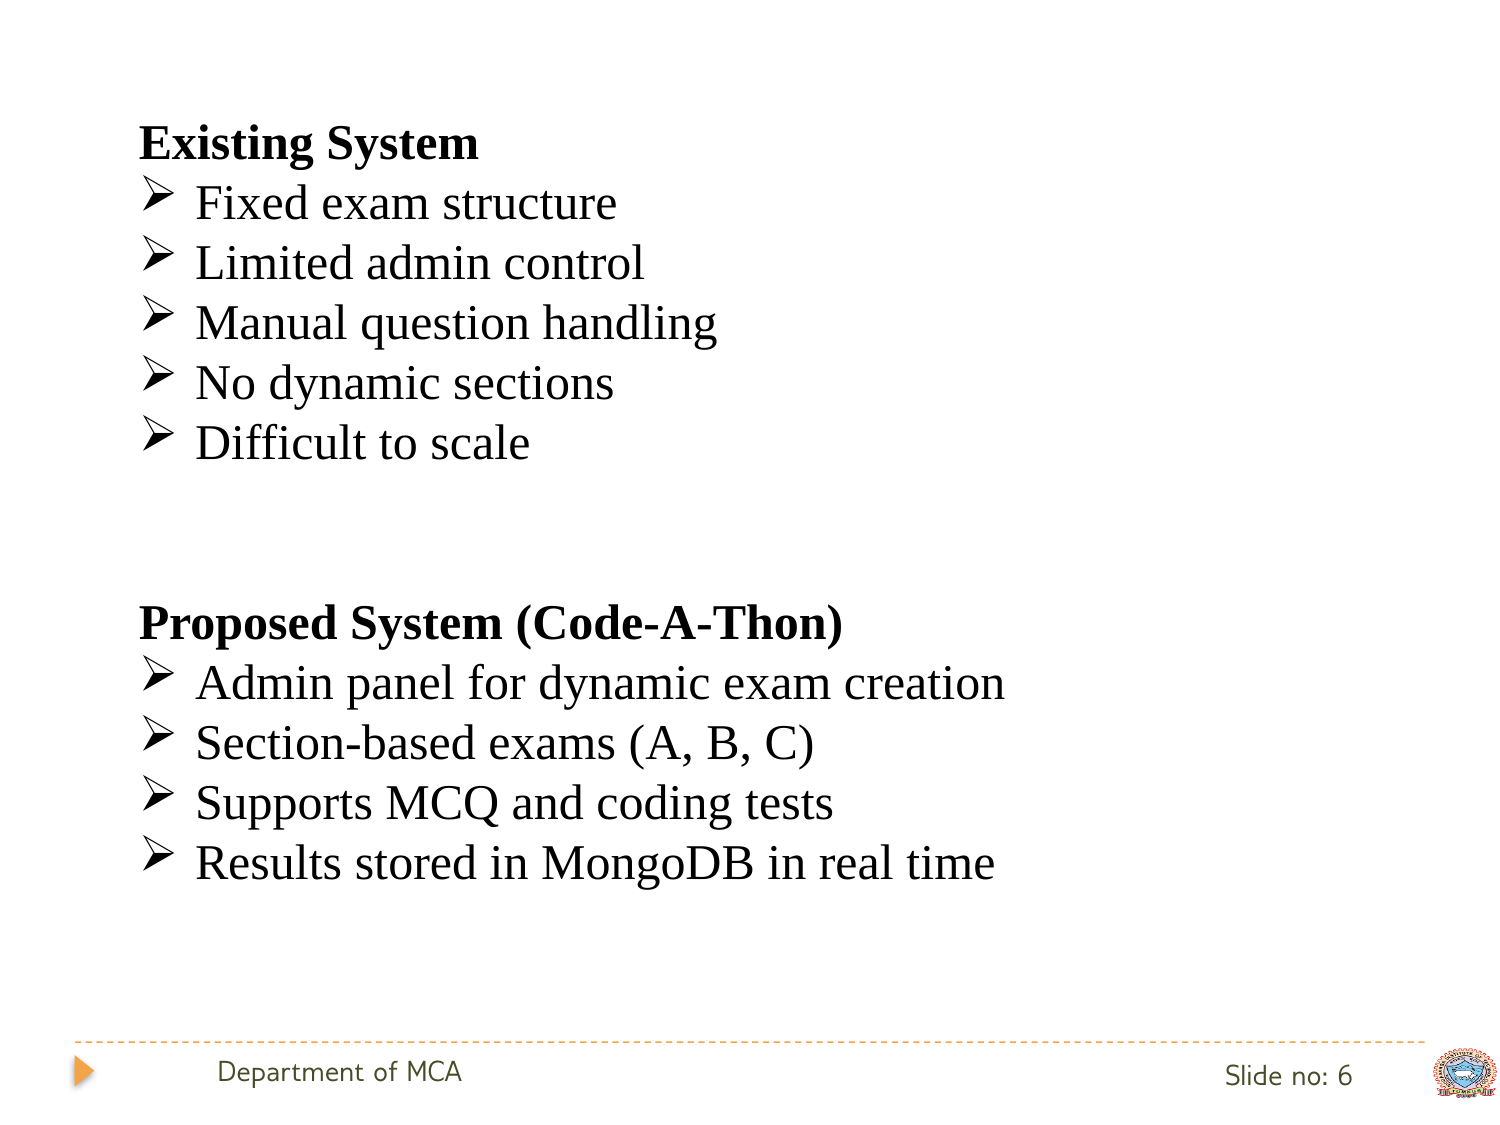

Existing System
Fixed exam structure
Limited admin control
Manual question handling
No dynamic sections
Difficult to scale

Proposed System (Code-A-Thon)
Admin panel for dynamic exam creation
Section-based exams (A, B, C)
Supports MCQ and coding tests
Results stored in MongoDB in real time
Slide no: 6